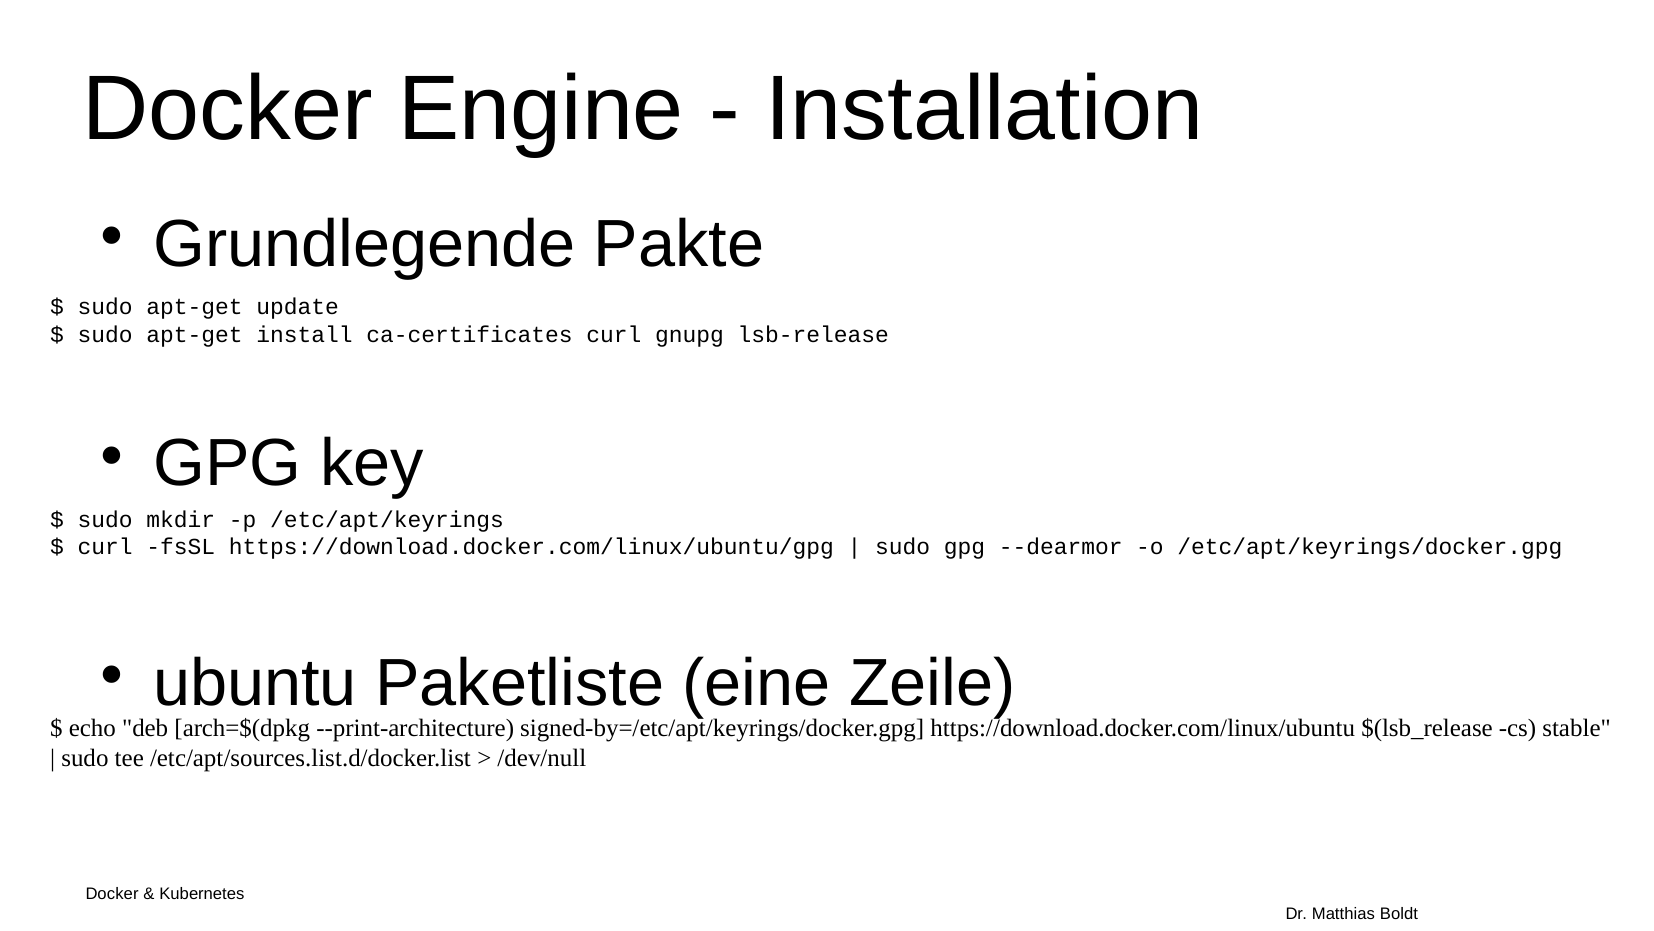

Docker Engine - Installation
Grundlegende Pakte

GPG key

ubuntu Paketliste (eine Zeile)
$ sudo apt-get update
$ sudo apt-get install ca-certificates curl gnupg lsb-release
$ sudo mkdir -p /etc/apt/keyrings
$ curl -fsSL https://download.docker.com/linux/ubuntu/gpg | sudo gpg --dearmor -o /etc/apt/keyrings/docker.gpg
$ echo "deb [arch=$(dpkg --print-architecture) signed-by=/etc/apt/keyrings/docker.gpg] https://download.docker.com/linux/ubuntu $(lsb_release -cs) stable" | sudo tee /etc/apt/sources.list.d/docker.list > /dev/null
Docker & Kubernetes																Dr. Matthias Boldt